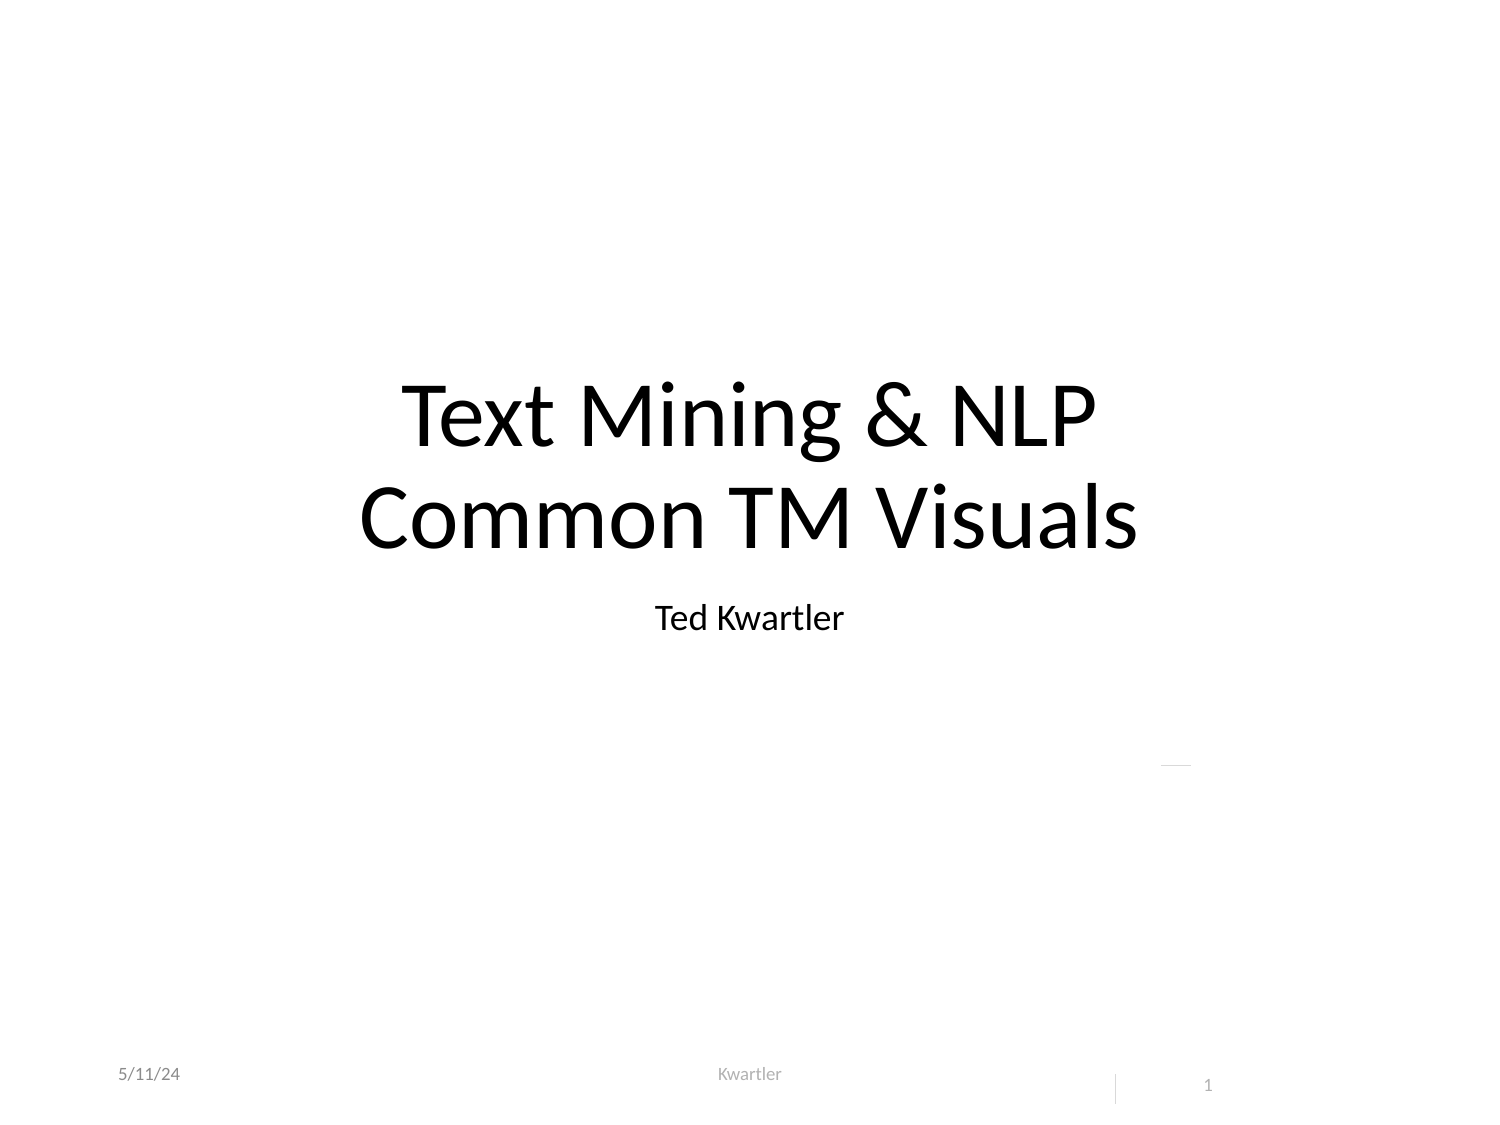

# Text Mining & NLP Common TM Visuals
Ted Kwartler
5/11/24
Kwartler
1